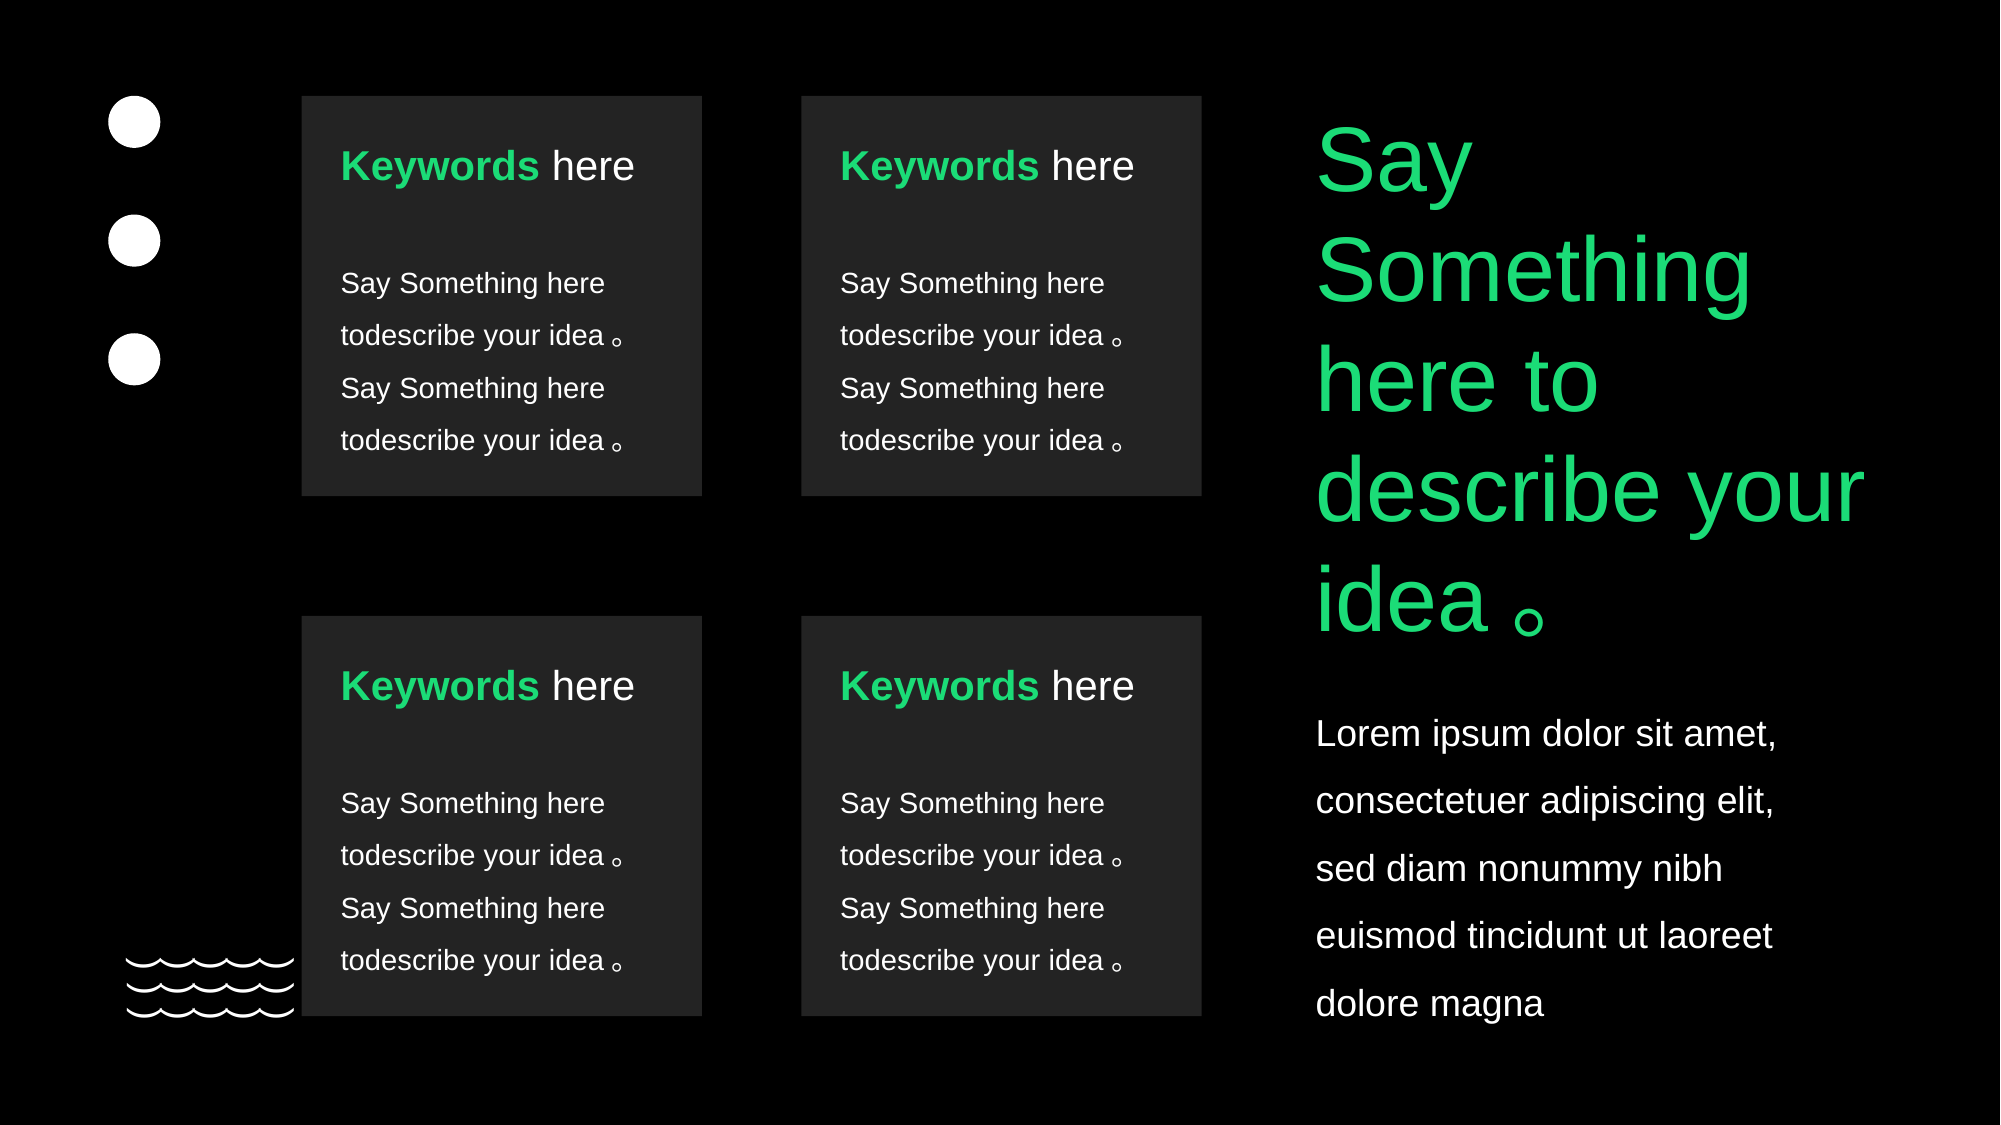

Say Something
here to
describe your idea。

Keywords here
Say Something here todescribe your idea。Say Something here todescribe your idea。
Keywords here
Say Something here todescribe your idea。Say Something here todescribe your idea。

Keywords here
Say Something here todescribe your idea。Say Something here todescribe your idea。
Keywords here
Say Something here todescribe your idea。Say Something here todescribe your idea。
Lorem ipsum dolor sit amet, consectetuer adipiscing elit, sed diam nonummy nibh euismod tincidunt ut laoreet dolore magna
(
(
(
(
(
(
(
(
(
(
(
(
(
(
(